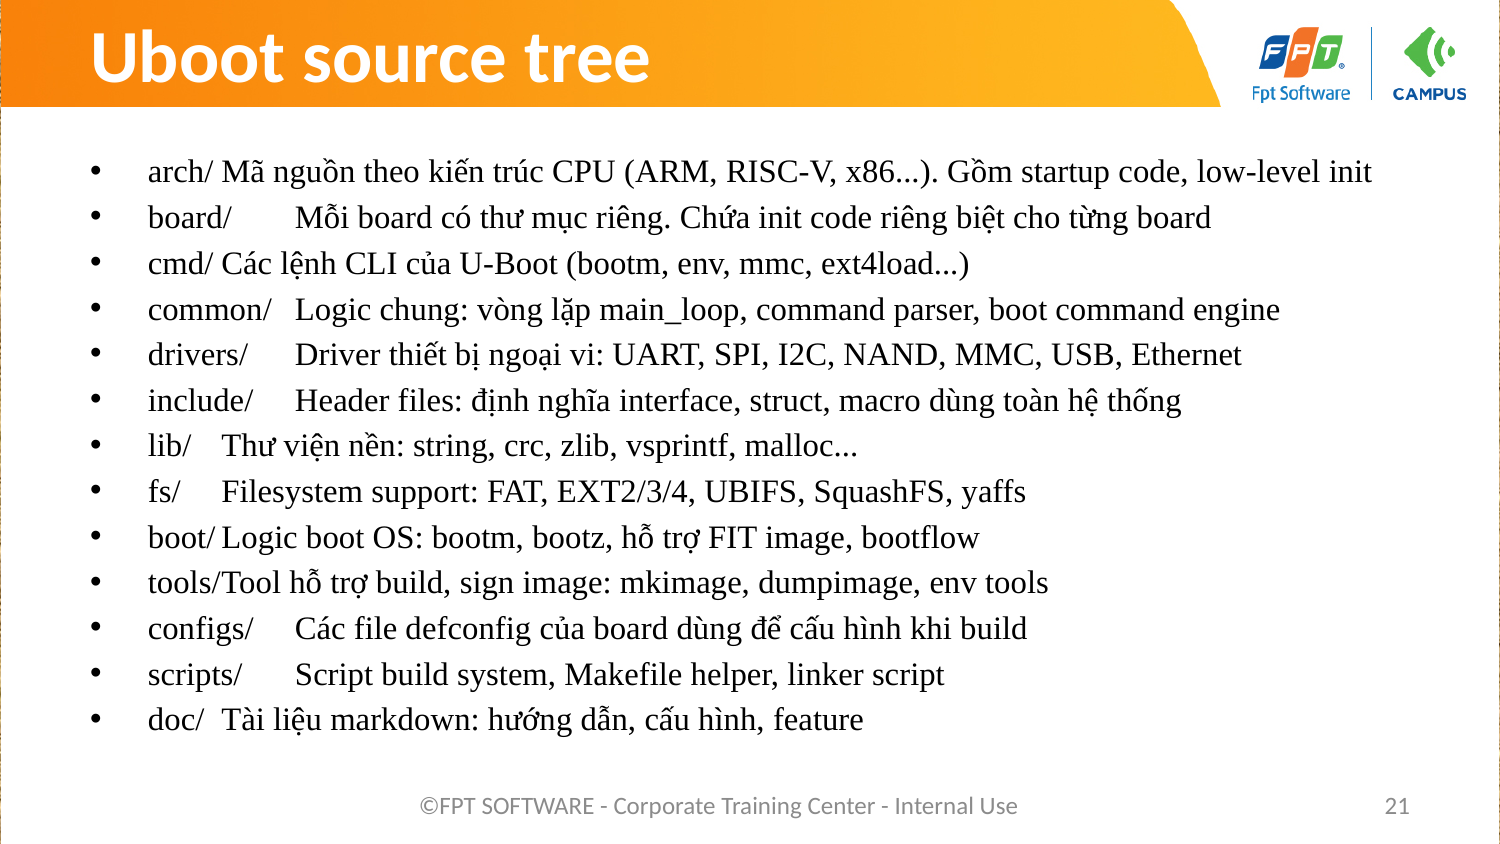

# Uboot source tree
arch/	Mã nguồn theo kiến trúc CPU (ARM, RISC-V, x86...). Gồm startup code, low-level init
board/	Mỗi board có thư mục riêng. Chứa init code riêng biệt cho từng board
cmd/	Các lệnh CLI của U-Boot (bootm, env, mmc, ext4load...)
common/	Logic chung: vòng lặp main_loop, command parser, boot command engine
drivers/	Driver thiết bị ngoại vi: UART, SPI, I2C, NAND, MMC, USB, Ethernet
include/	Header files: định nghĩa interface, struct, macro dùng toàn hệ thống
lib/	Thư viện nền: string, crc, zlib, vsprintf, malloc...
fs/	Filesystem support: FAT, EXT2/3/4, UBIFS, SquashFS, yaffs
boot/	Logic boot OS: bootm, bootz, hỗ trợ FIT image, bootflow
tools/	Tool hỗ trợ build, sign image: mkimage, dumpimage, env tools
configs/	Các file defconfig của board dùng để cấu hình khi build
scripts/	Script build system, Makefile helper, linker script
doc/	Tài liệu markdown: hướng dẫn, cấu hình, feature
©FPT SOFTWARE - Corporate Training Center - Internal Use
21